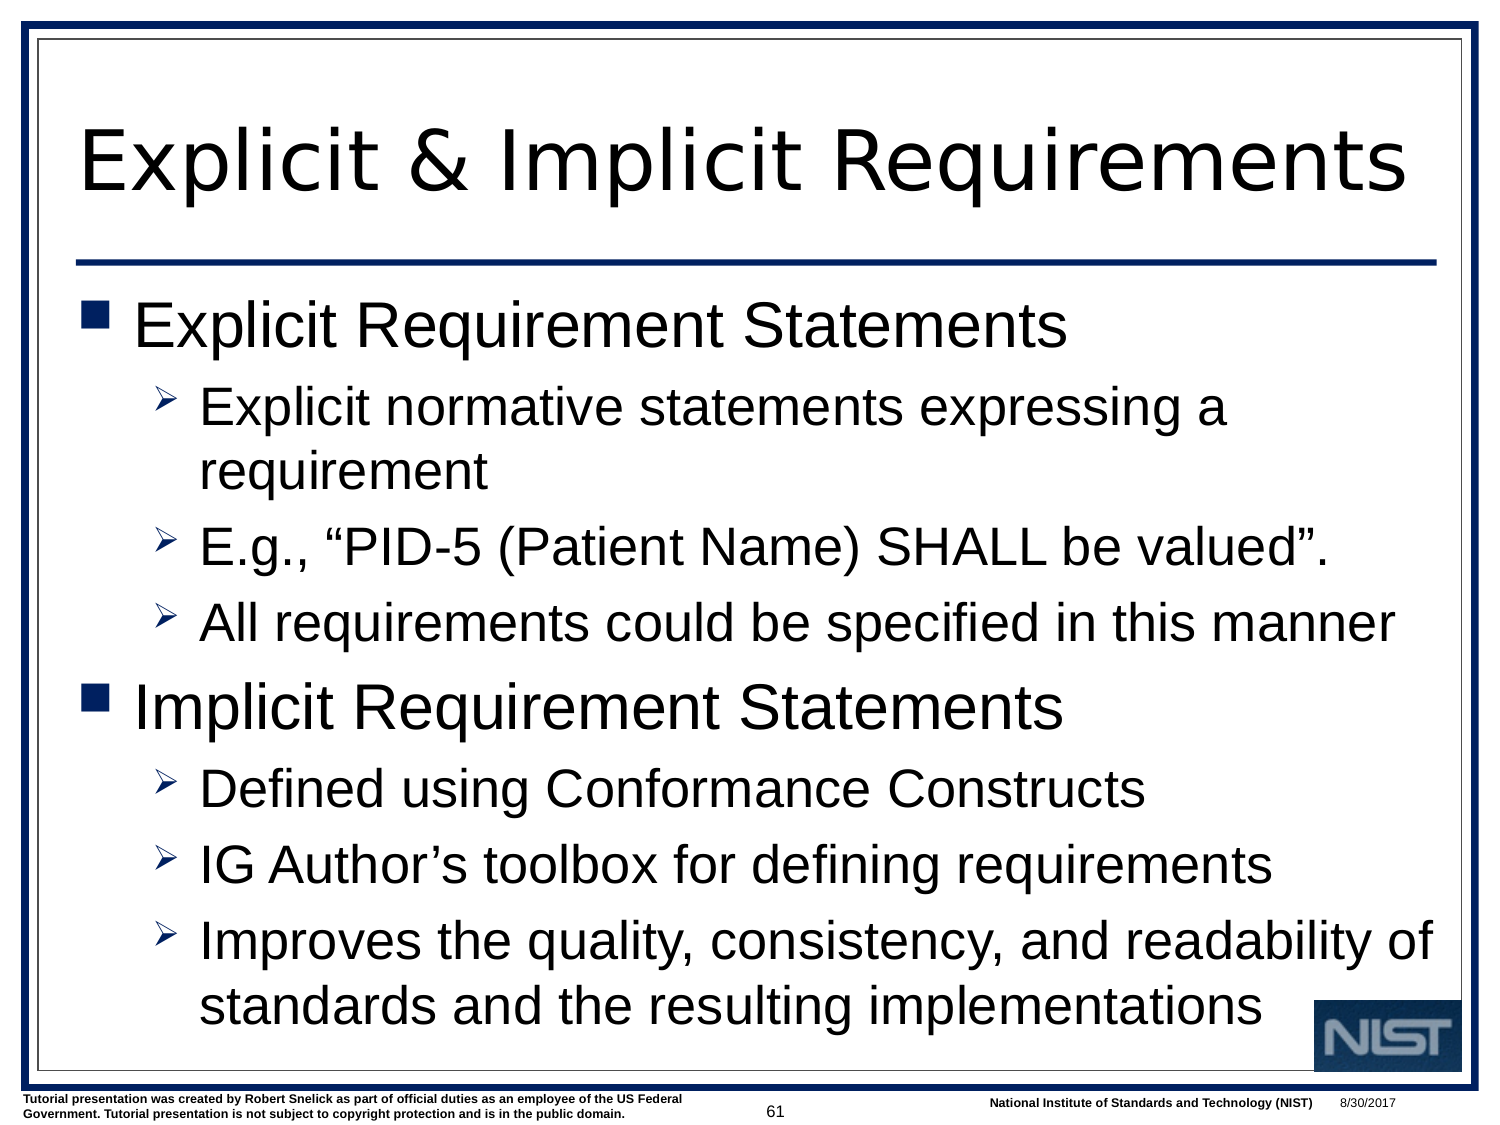

# Explicit & Implicit Requirements
Explicit Requirement Statements
Explicit normative statements expressing a requirement
E.g., “PID-5 (Patient Name) SHALL be valued”.
All requirements could be specified in this manner
Implicit Requirement Statements
Defined using Conformance Constructs
IG Author’s toolbox for defining requirements
Improves the quality, consistency, and readability of standards and the resulting implementations
61
8/30/2017